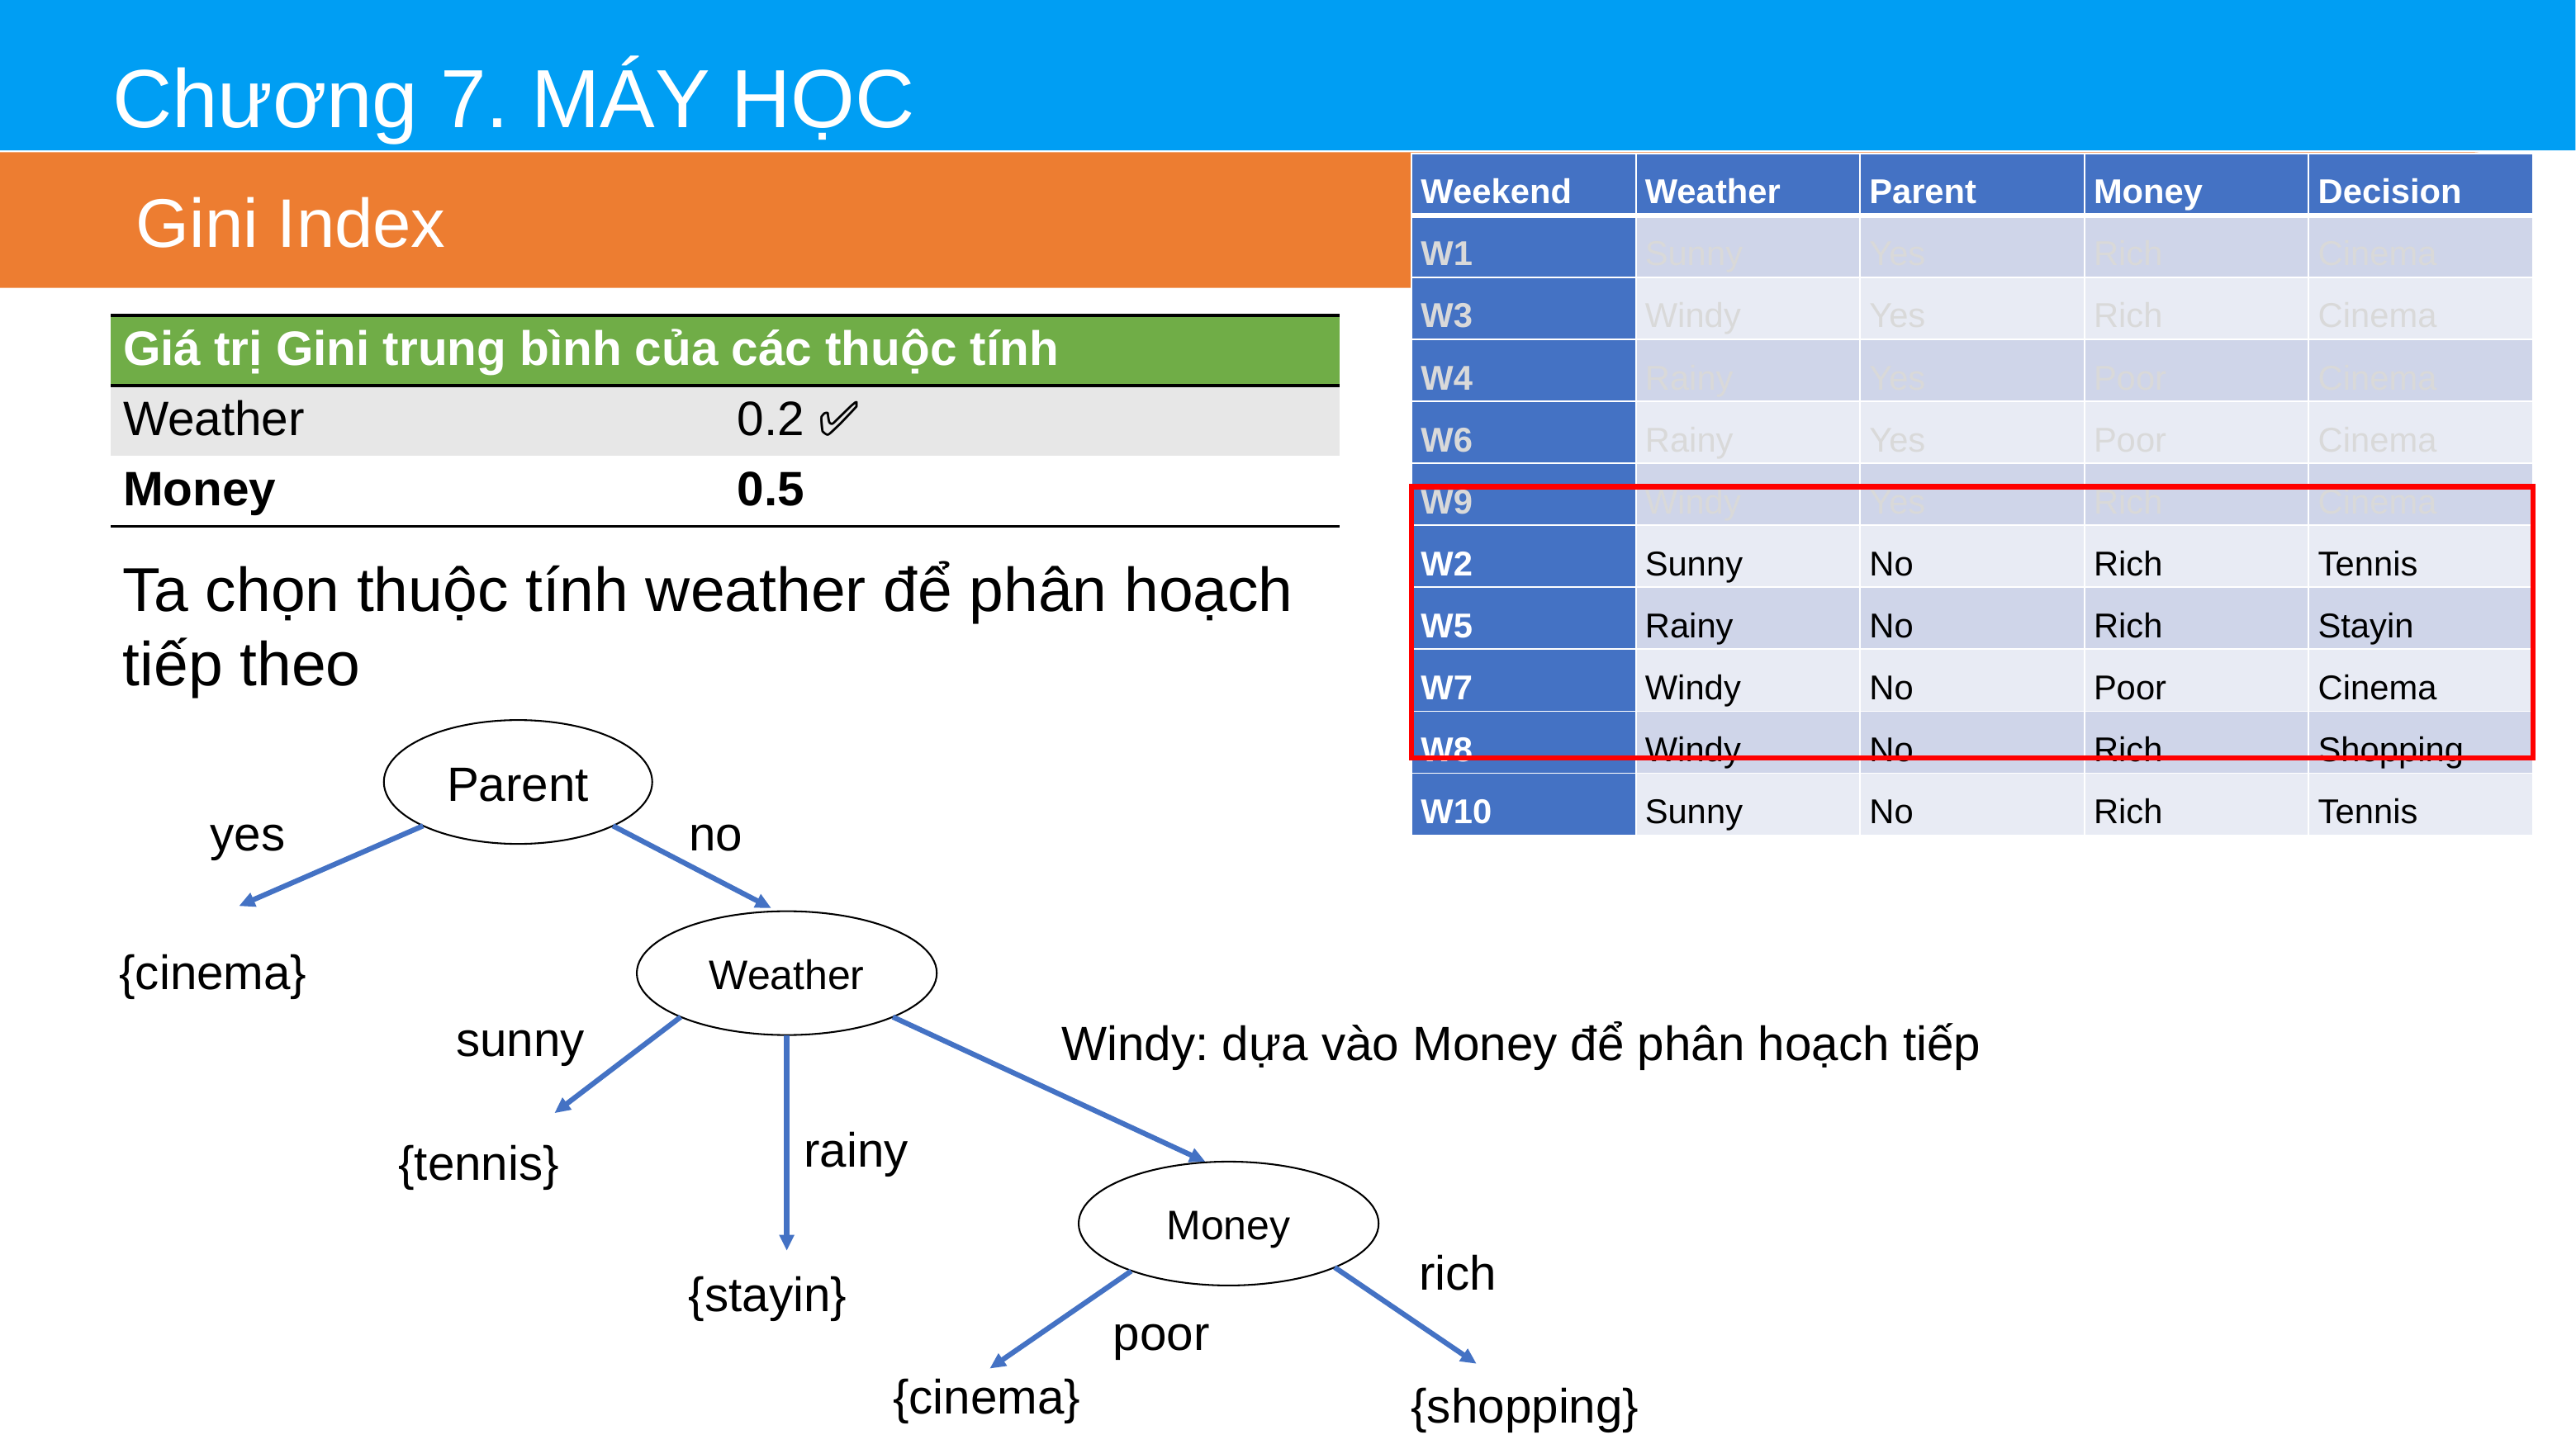

Chương 7. MÁY HỌC
Gini Index
| Weekend | Weather | Parent | Money | Decision |
| --- | --- | --- | --- | --- |
| W1 | Sunny | Yes | Rich | Cinema |
| W3 | Windy | Yes | Rich | Cinema |
| W4 | Rainy | Yes | Poor | Cinema |
| W6 | Rainy | Yes | Poor | Cinema |
| W9 | Windy | Yes | Rich | Cinema |
| W2 | Sunny | No | Rich | Tennis |
| W5 | Rainy | No | Rich | Stayin |
| W7 | Windy | No | Poor | Cinema |
| W8 | Windy | No | Rich | Shopping |
| W10 | Sunny | No | Rich | Tennis |
| Giá trị Gini trung bình của các thuộc tính |  |
| --- | --- |
| Weather | 0.2 ✅ |
| Money | 0.5 |

Ta chọn thuộc tính weather để phân hoạch tiếp theo
Parent
yes
no
Weather
{cinema}
sunny
Windy: dựa vào Money để phân hoạch tiếp
rainy
{tennis}
Money
rich
{stayin}
poor
{cinema}
{shopping}